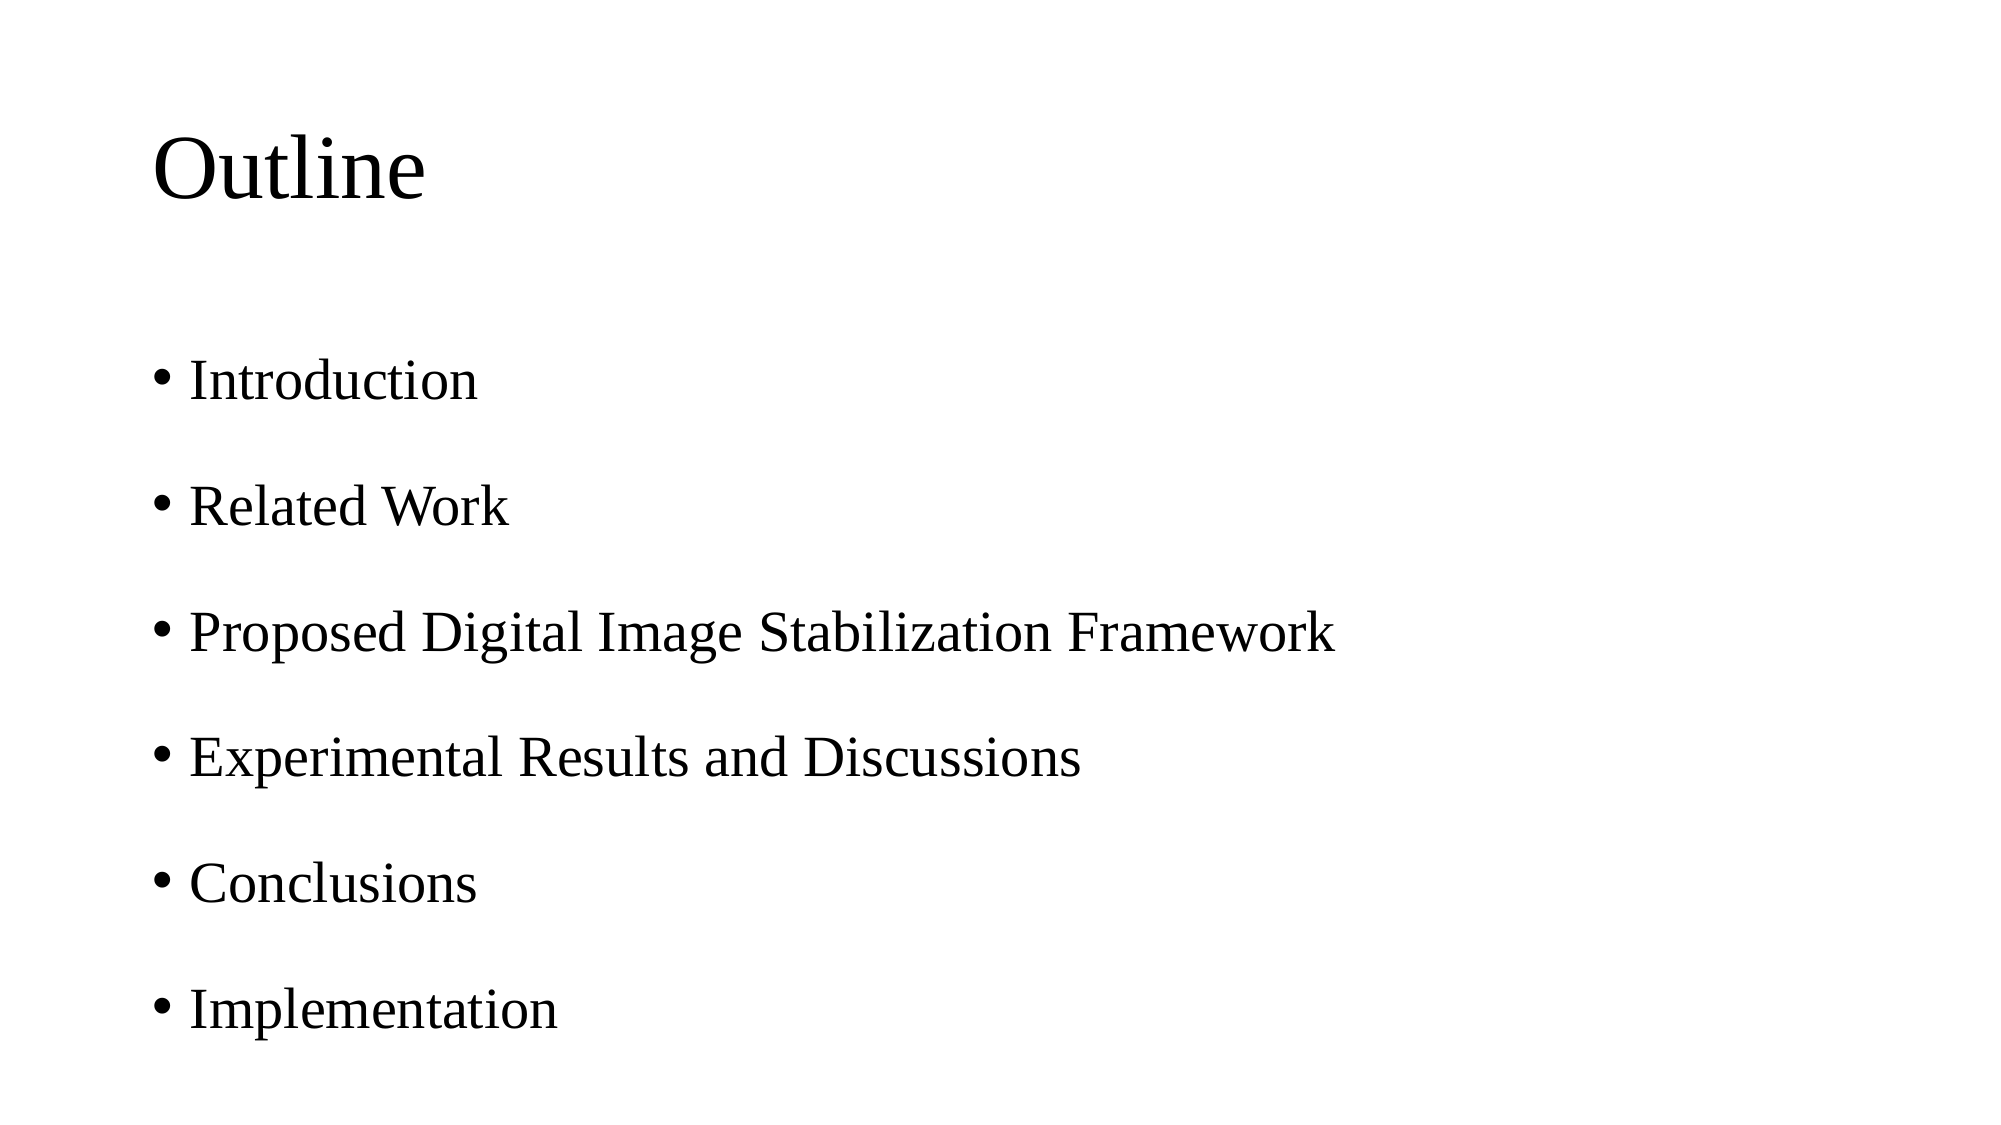

# Outline
Introduction
Related Work
Proposed Digital Image Stabilization Framework
Experimental Results and Discussions
Conclusions
Implementation